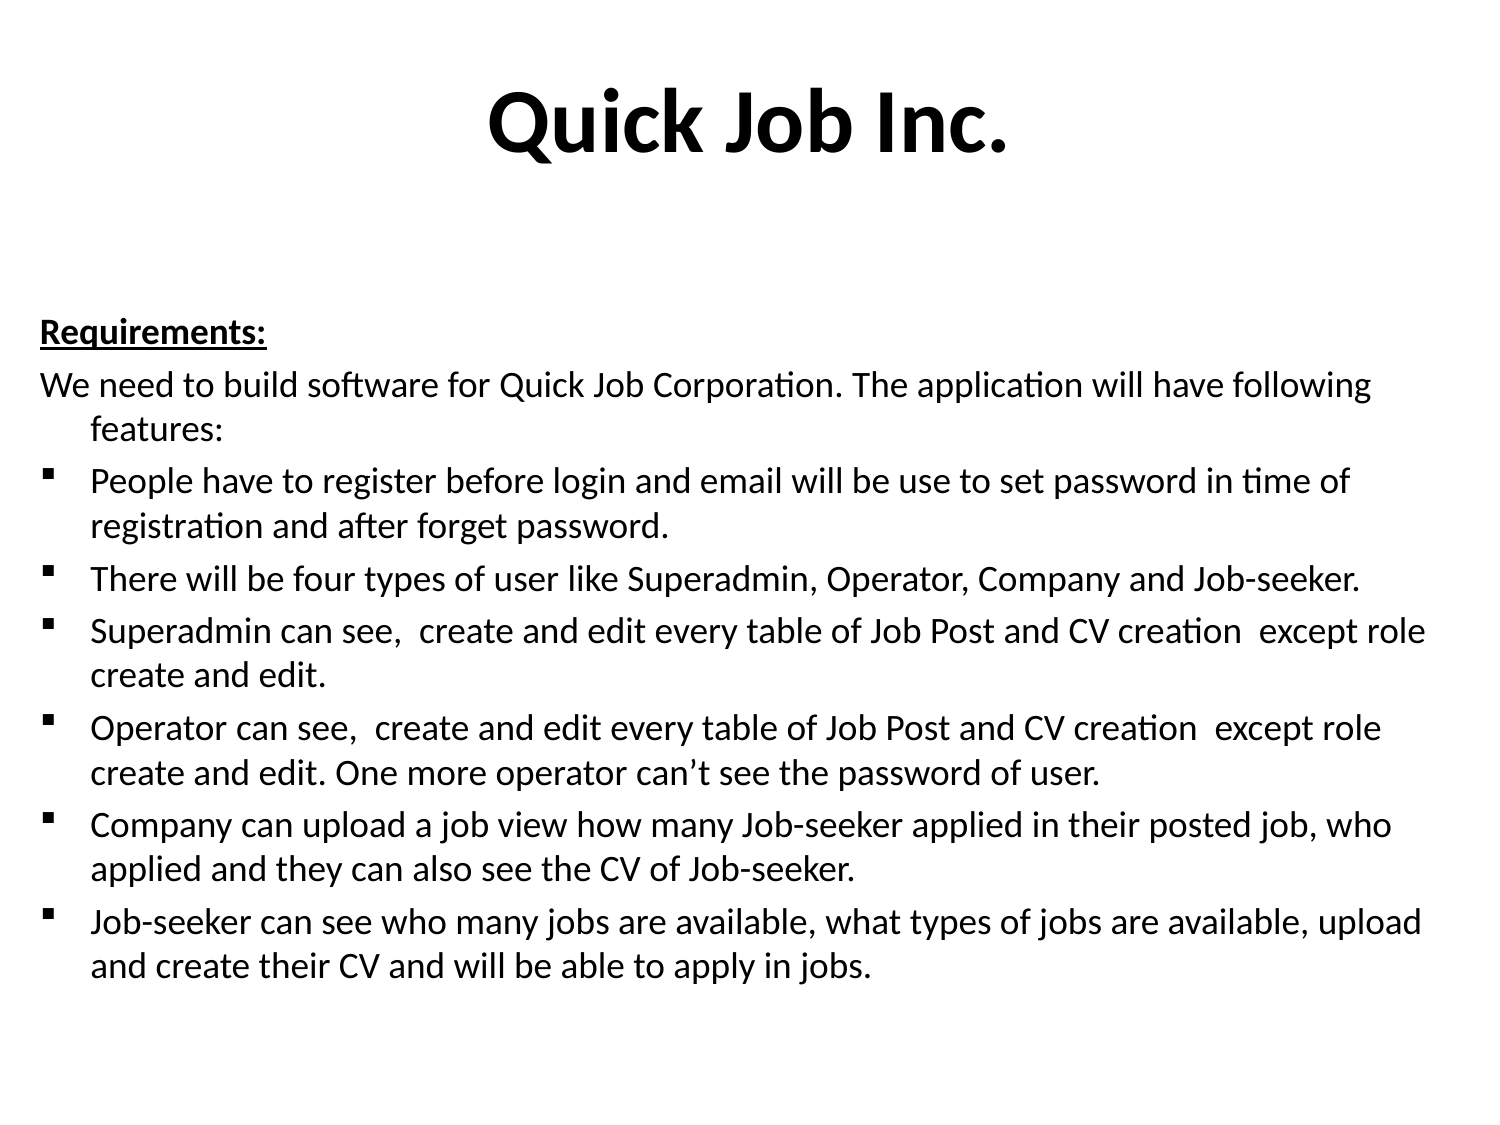

# Quick Job Inc.
Requirements:
We need to build software for Quick Job Corporation. The application will have following features:
People have to register before login and email will be use to set password in time of registration and after forget password.
There will be four types of user like Superadmin, Operator, Company and Job-seeker.
Superadmin can see,  create and edit every table of Job Post and CV creation  except role  create and edit.
Operator can see,  create and edit every table of Job Post and CV creation  except role  create and edit. One more operator can’t see the password of user.
Company can upload a job view how many Job-seeker applied in their posted job, who applied and they can also see the CV of Job-seeker.
Job-seeker can see who many jobs are available, what types of jobs are available, upload and create their CV and will be able to apply in jobs.